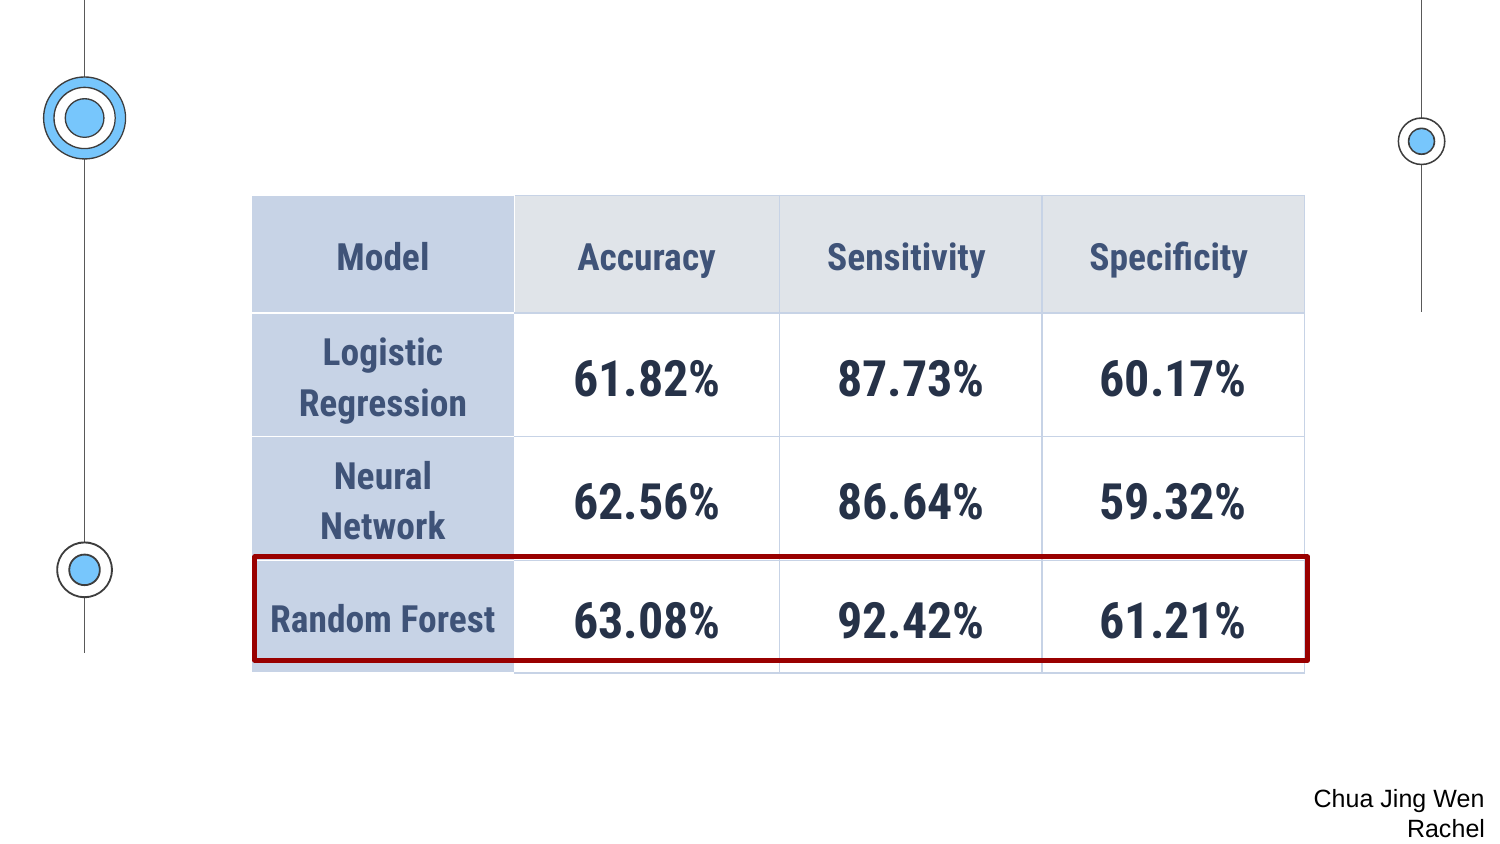

| Model | Accuracy | Sensitivity | Specificity |
| --- | --- | --- | --- |
| Logistic Regression | 61.82% | 87.73% | 60.17% |
| Neural Network | 62.56% | 86.64% | 59.32% |
| Random Forest | 63.08% | 92.42% | 61.21% |

Chua Jing Wen Rachel